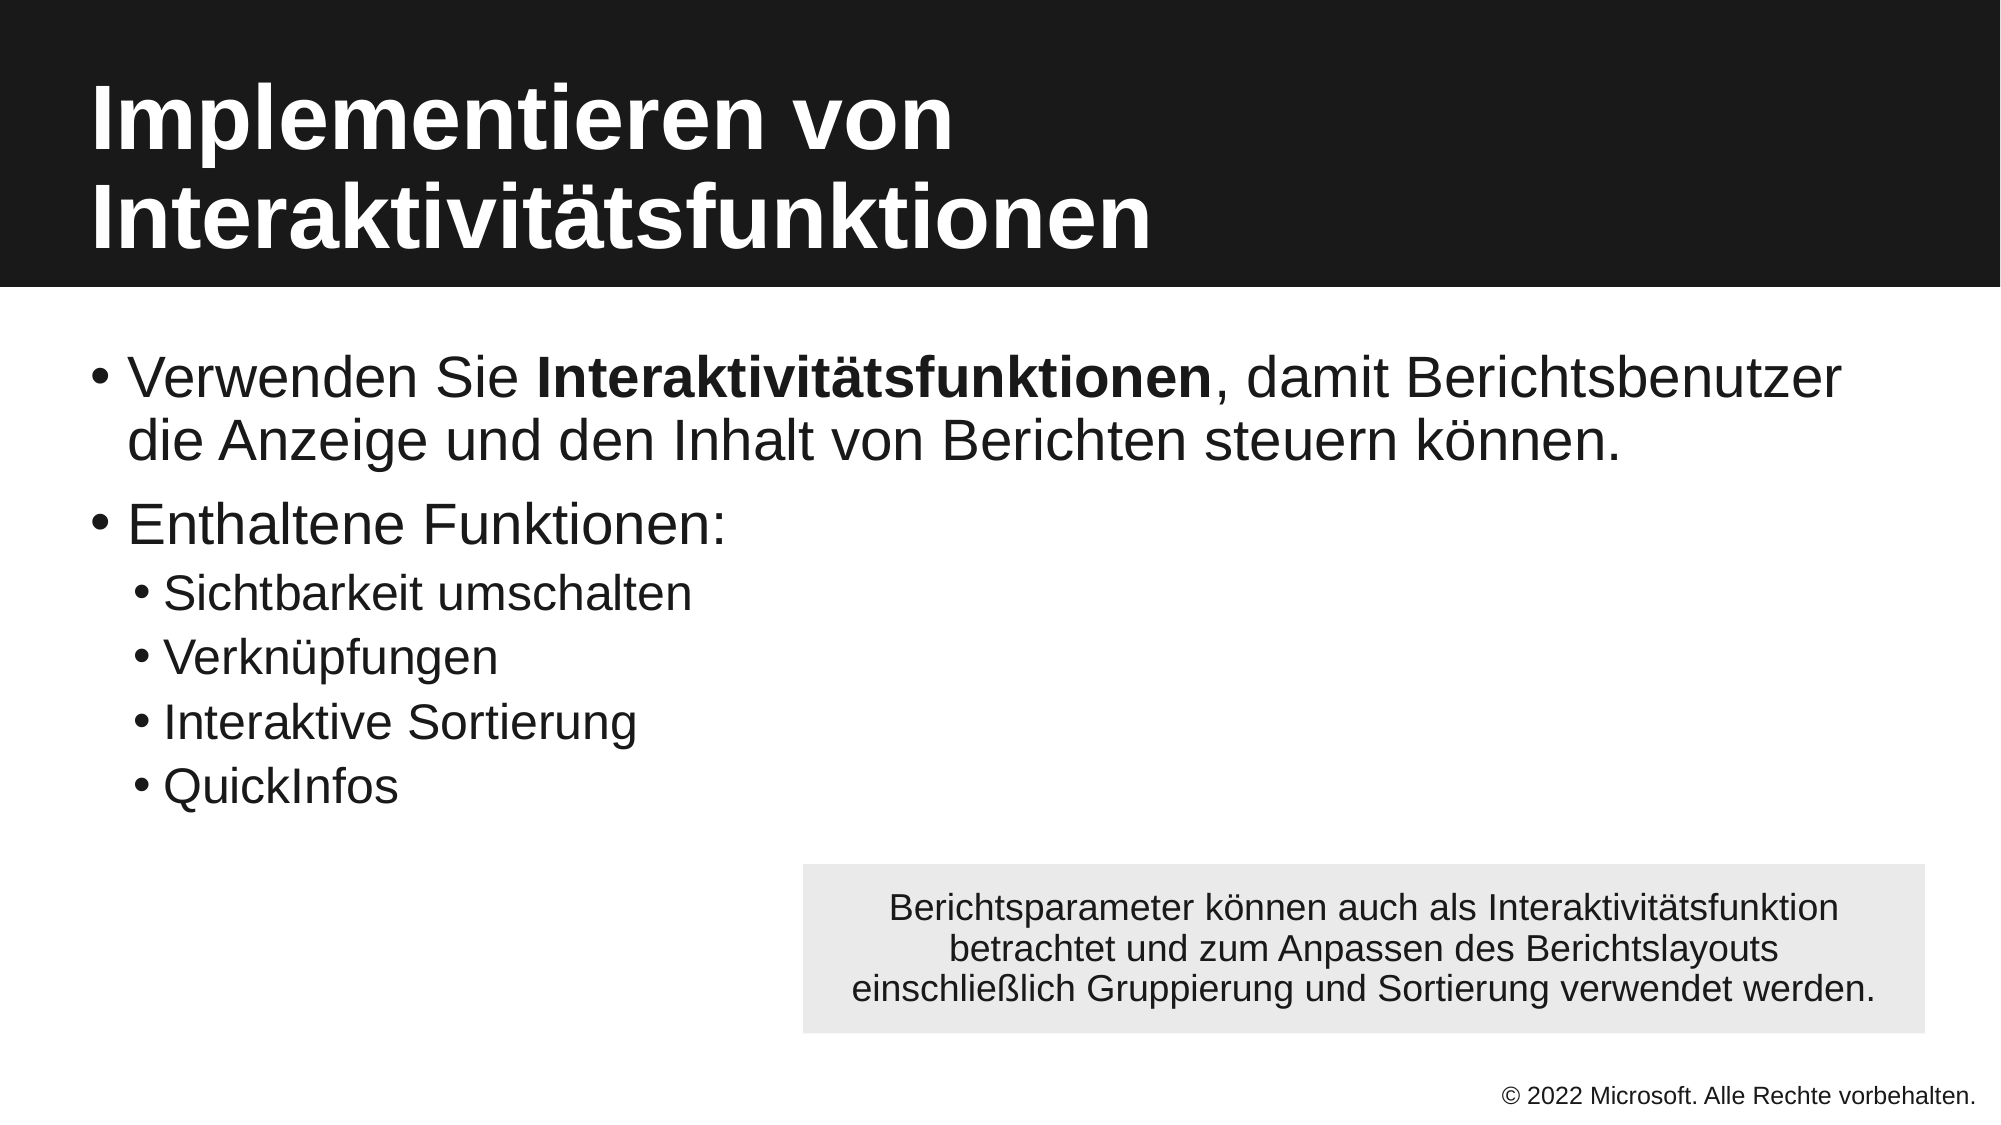

# Implementieren von Interaktivitätsfunktionen

Verwenden Sie Interaktivitätsfunktionen, damit Berichtsbenutzer die Anzeige und den Inhalt von Berichten steuern können.
Enthaltene Funktionen:
Sichtbarkeit umschalten
Verknüpfungen
Interaktive Sortierung
QuickInfos

Berichtsparameter können auch als Interaktivitätsfunktion betrachtet und zum Anpassen des Berichtslayouts einschließlich Gruppierung und Sortierung verwendet werden.
© 2022 Microsoft. Alle Rechte vorbehalten.